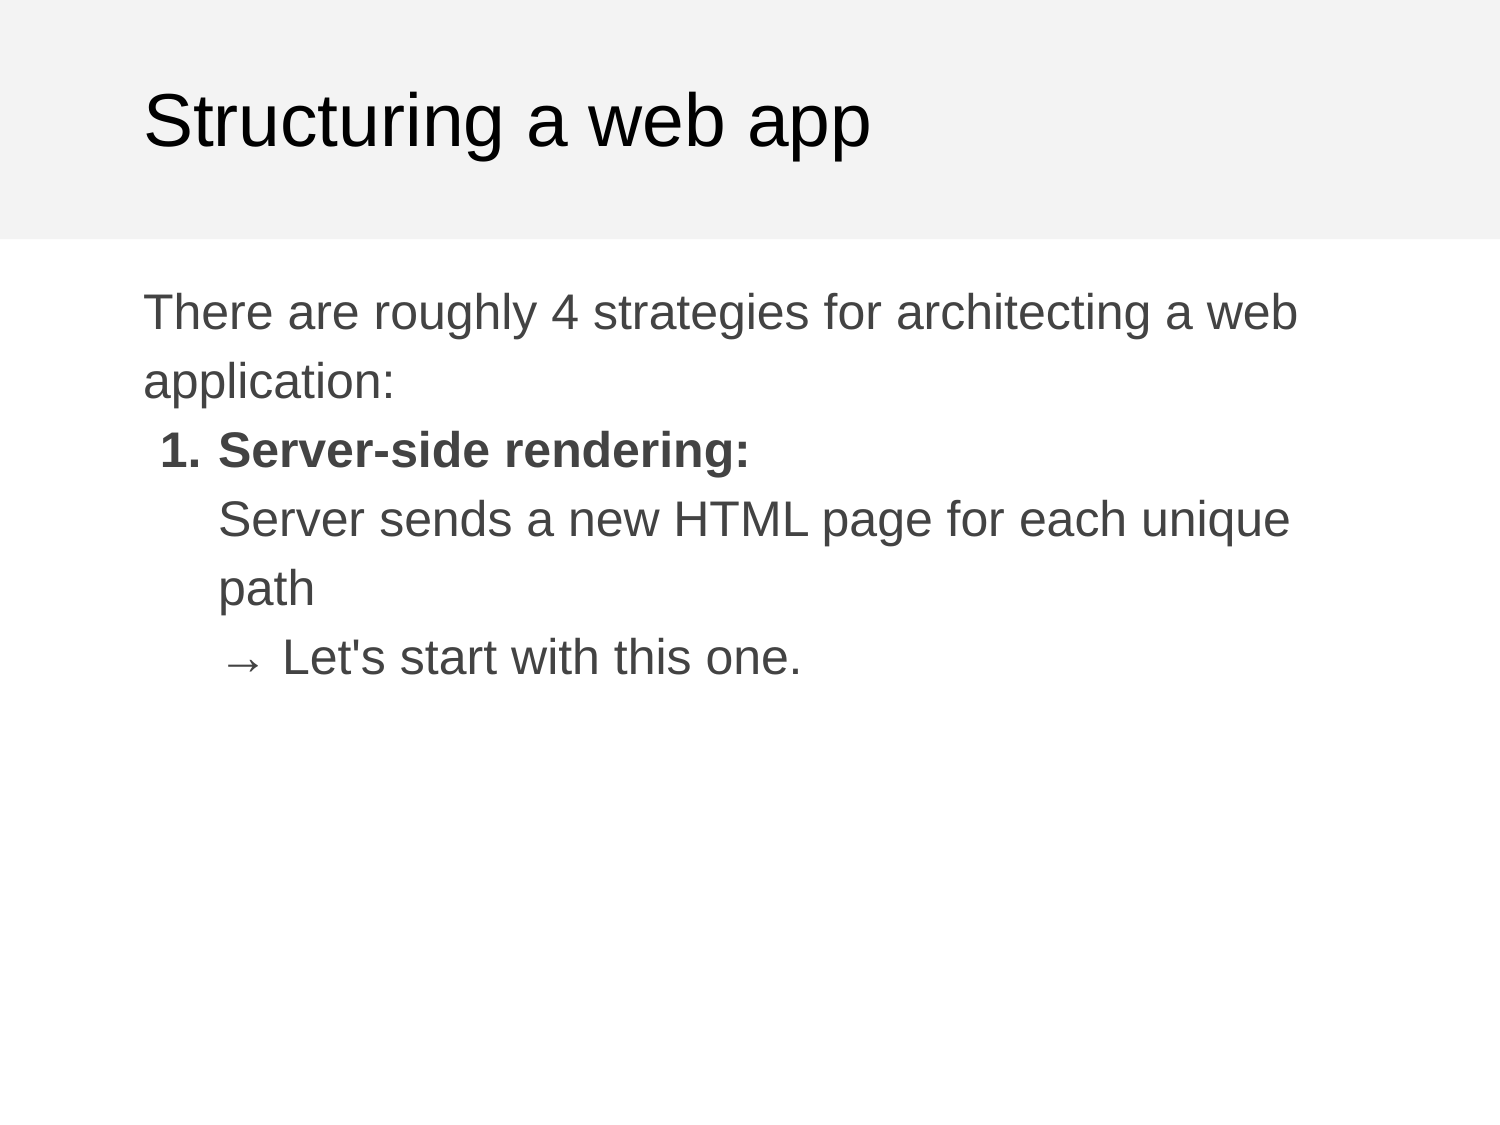

Structuring a web app
There are roughly 4 strategies for architecting a web application:
Server-side rendering:
Server sends a new HTML page for each unique path
→ Let's start with this one.